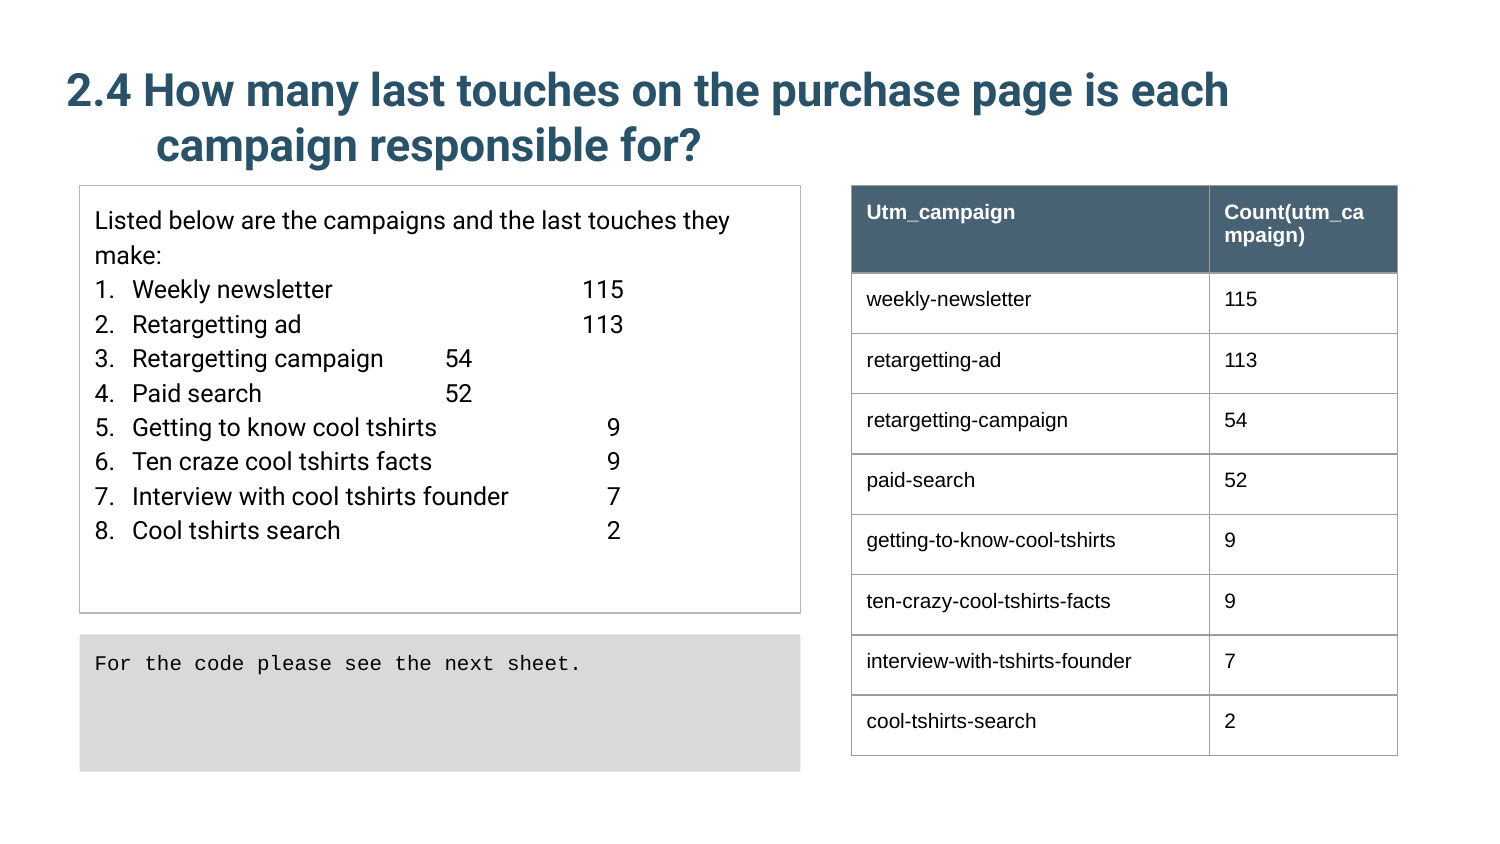

2.4 How many last touches on the purchase page is each
        campaign responsible for?
| Utm\_campaign | Count(utm\_campaign) |
| --- | --- |
| weekly-newsletter | 115 |
| retargetting-ad | 113 |
| retargetting-campaign | 54 |
| paid-search | 52 |
| getting-to-know-cool-tshirts | 9 |
| ten-crazy-cool-tshirts-facts | 9 |
| interview-with-tshirts-founder | 7 |
| cool-tshirts-search | 2 |
Listed below are the campaigns and the last touches they make:
Weekly newsletter		115
Retargetting ad		113
Retargetting campaign    	  54
Paid search	  	  52
Getting to know cool tshirts	    9
Ten craze cool tshirts facts	    9
Interview with cool tshirts founder	    7
Cool tshirts search		    2
For the code please see the next sheet.